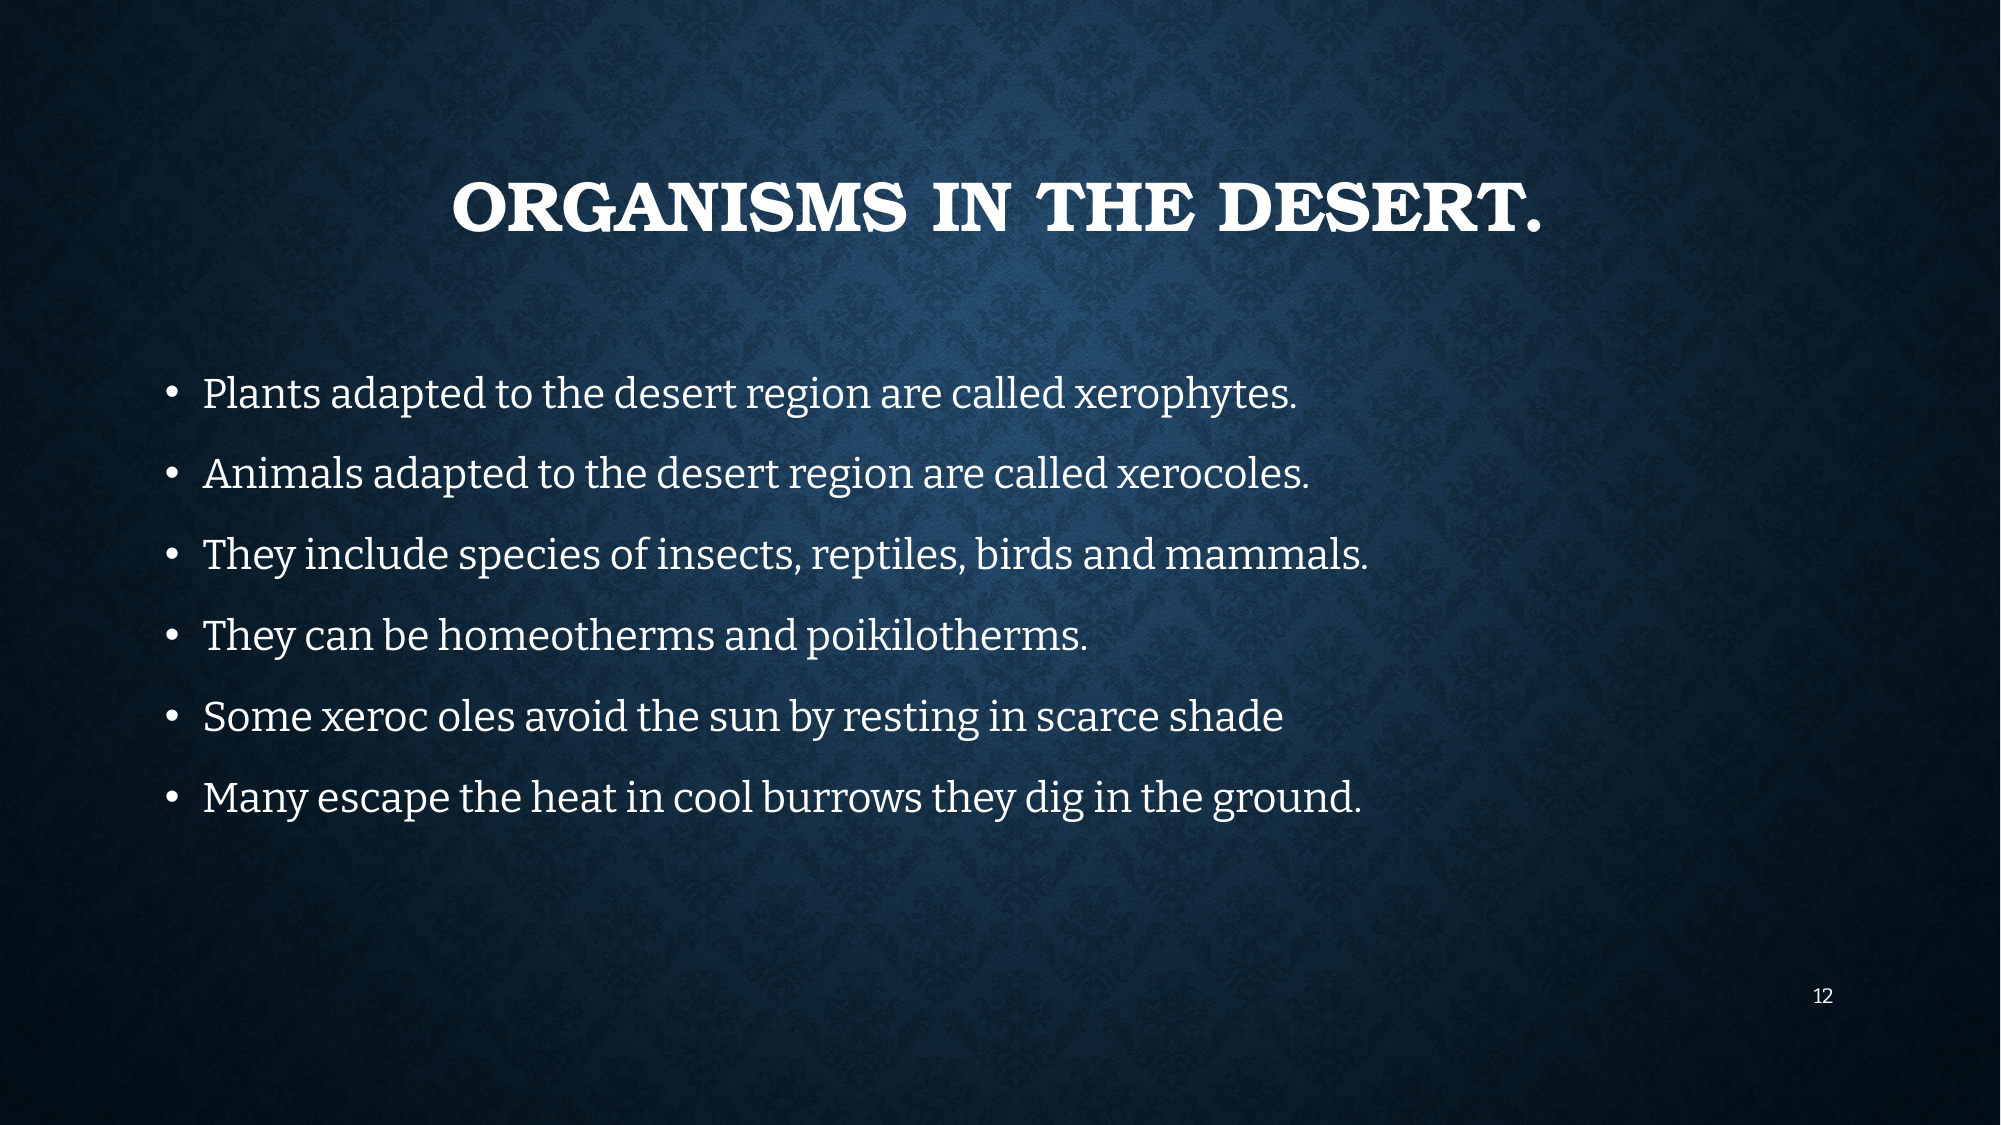

# ORGANISMS IN THE DESERT.
Plants adapted to the desert region are called xerophytes.
Animals adapted to the desert region are called xerocoles.
They include species of insects, reptiles, birds and mammals.
They can be homeotherms and poikilotherms.
Some xeroc oles avoid the sun by resting in scarce shade
Many escape the heat in cool burrows they dig in the ground.
12